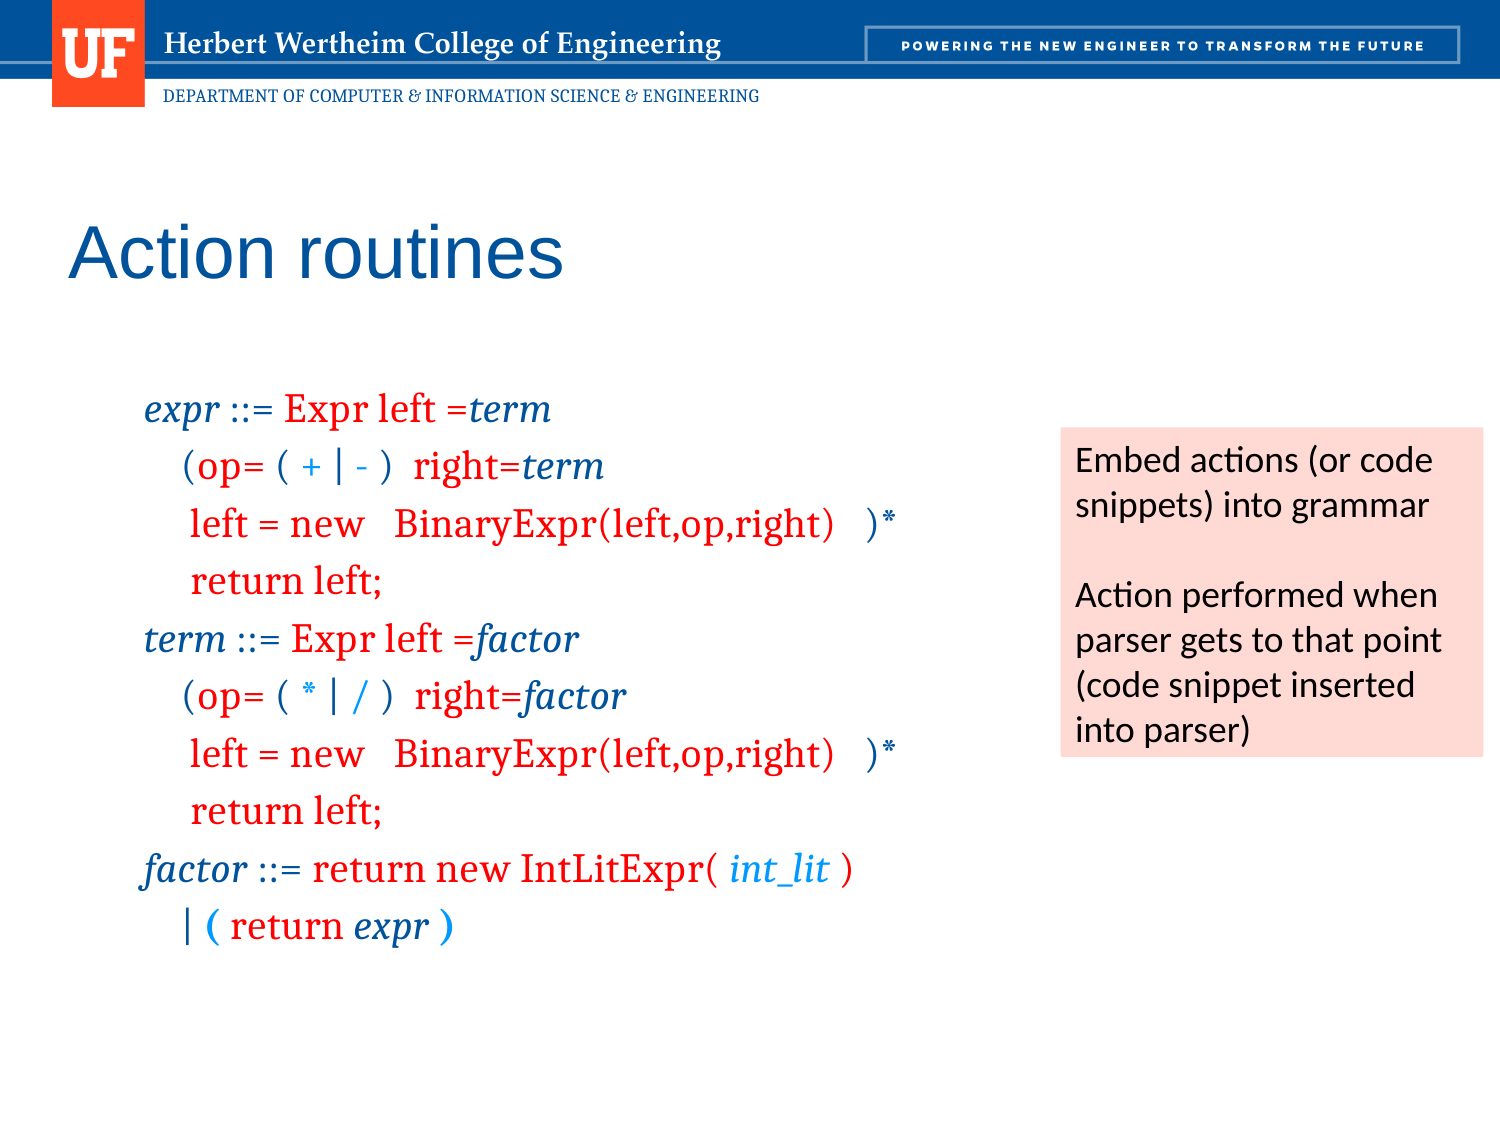

# Action routines
expr ::= Expr left =term
    (op= ( + | - )  right=term
     left = new   BinaryExpr(left,op,right)   )*
     return left;
term ::= Expr left =factor
    (op= ( * | / )  right=factor
     left = new   BinaryExpr(left,op,right)   )*
     return left;
factor ::= return new IntLitExpr( int_lit )
    | ( return expr )

Embed actions (or code snippets) into grammar

Action performed when parser gets to that point (code snippet inserted into parser)